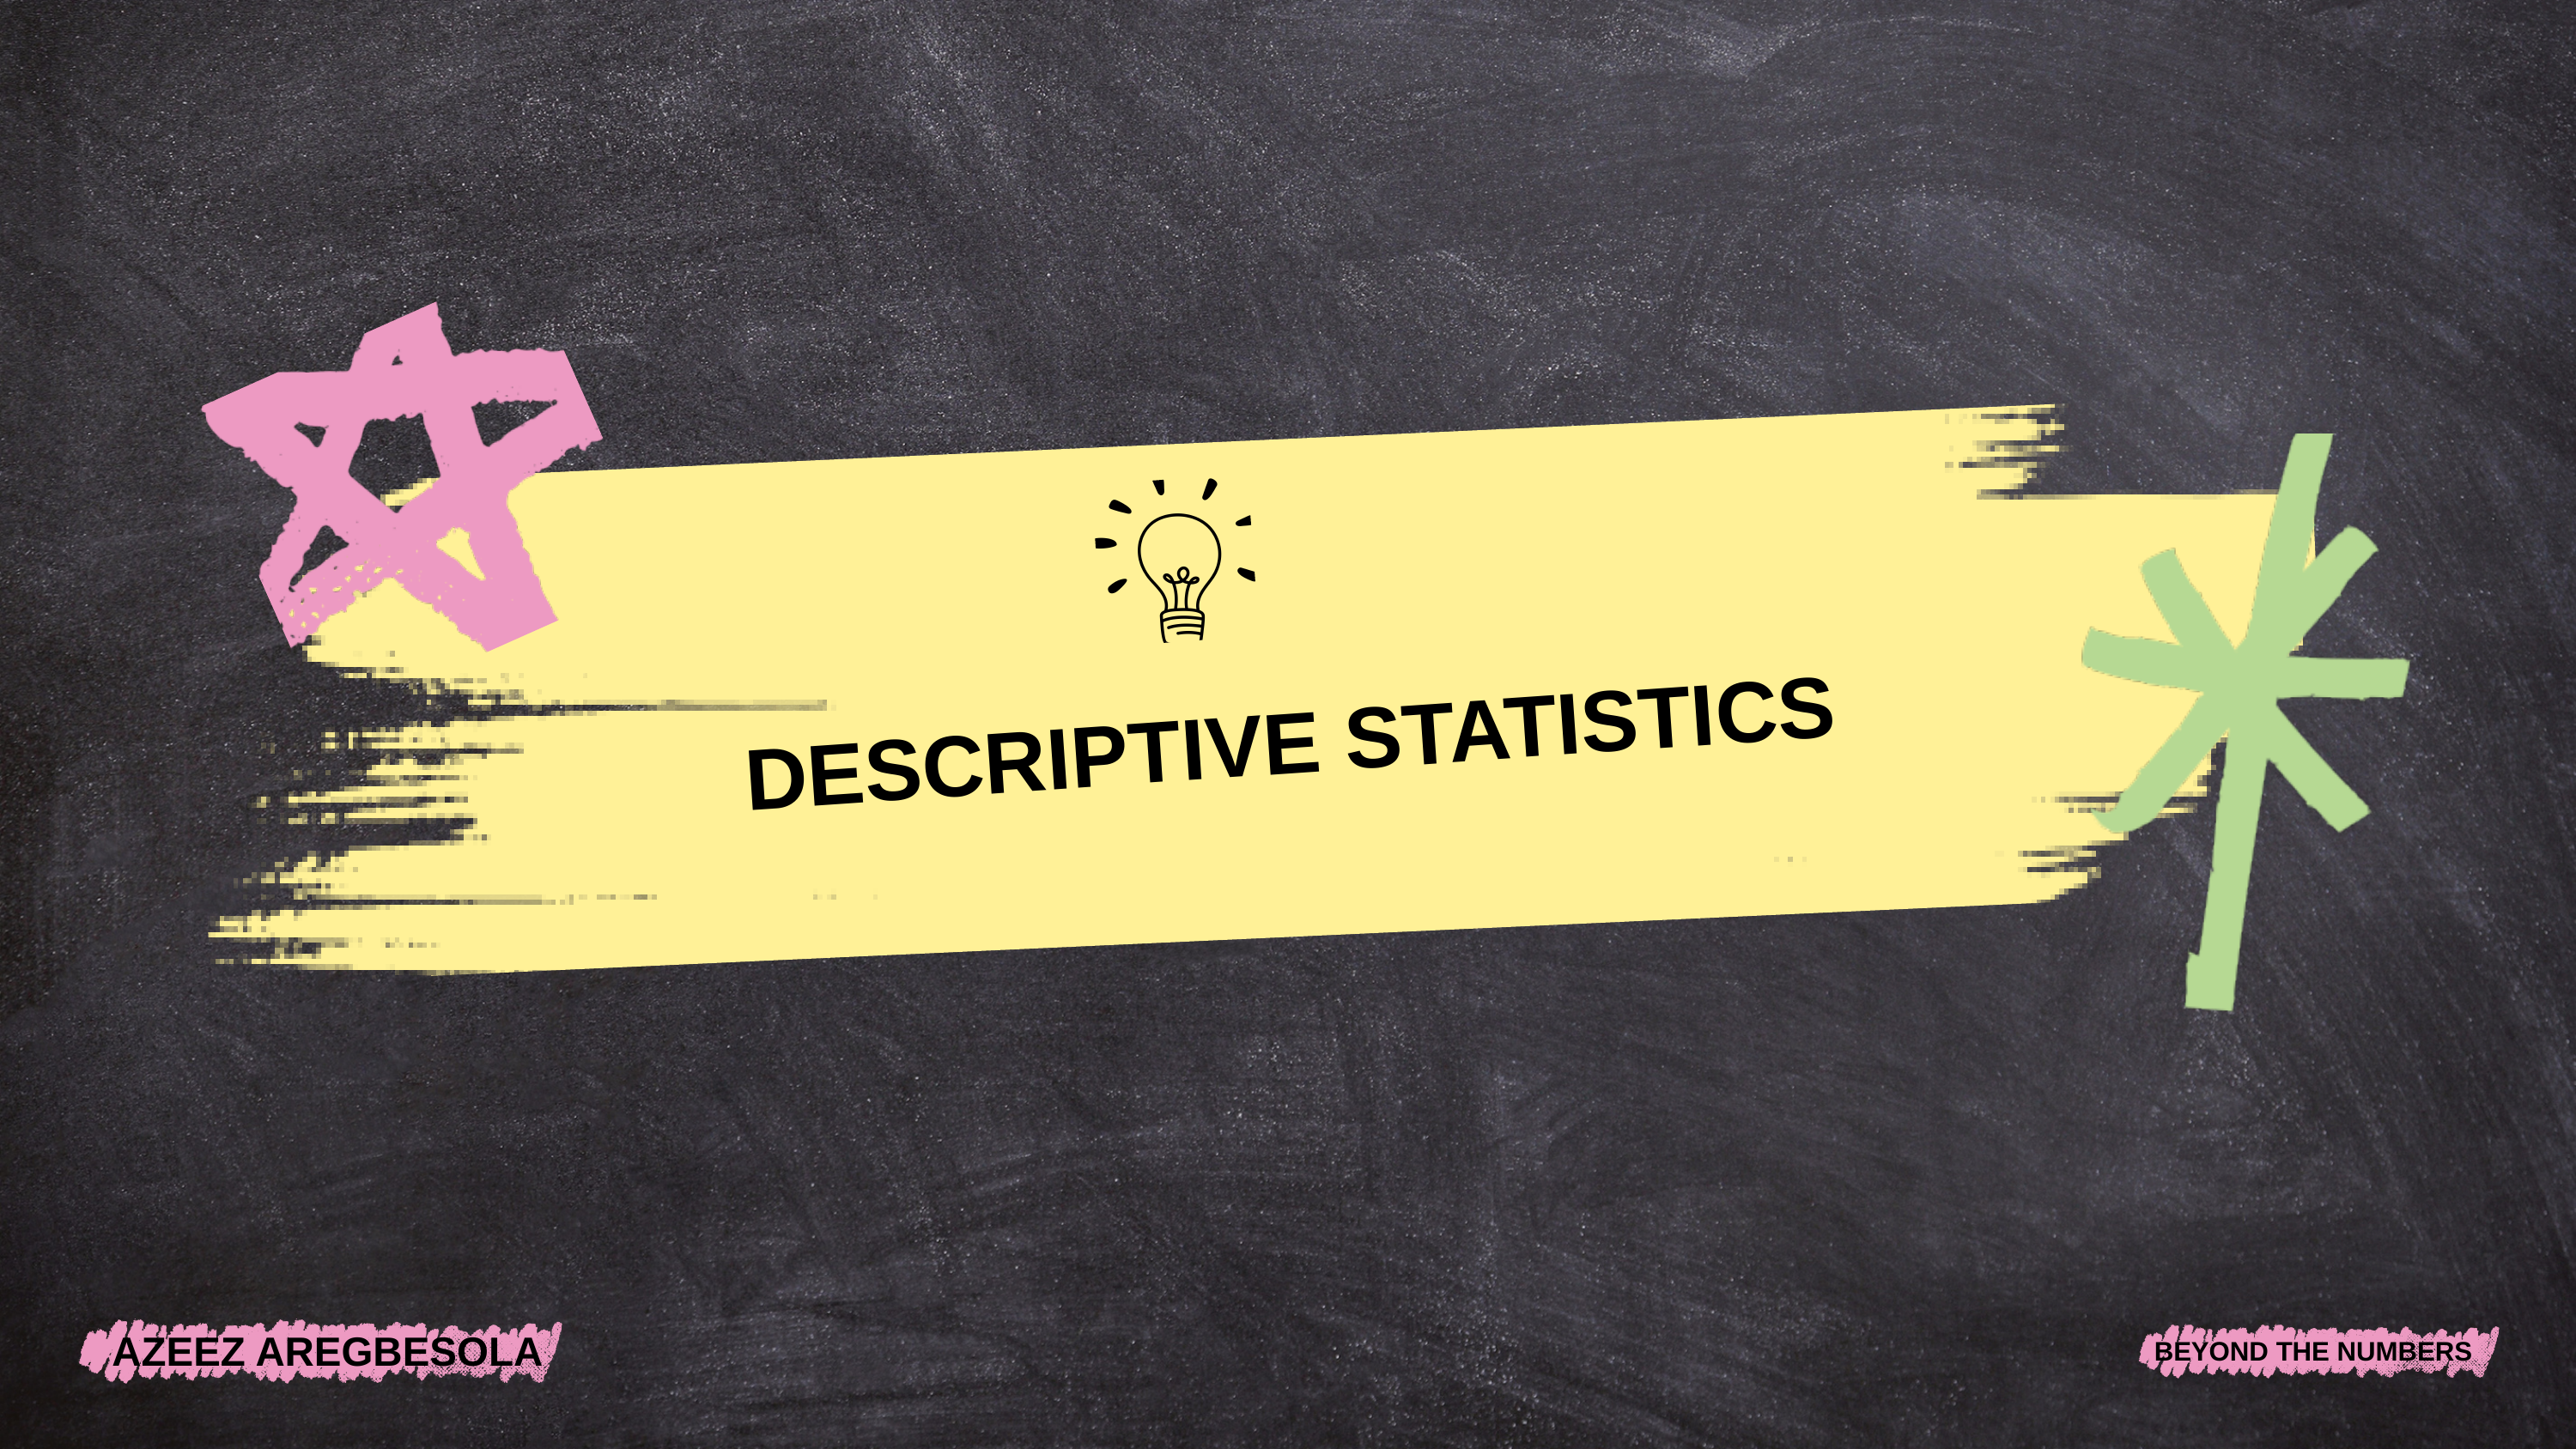

DESCRIPTIVE STATISTICS

AZEEZ AREGBESOLA
BEYOND THE NUMBERS